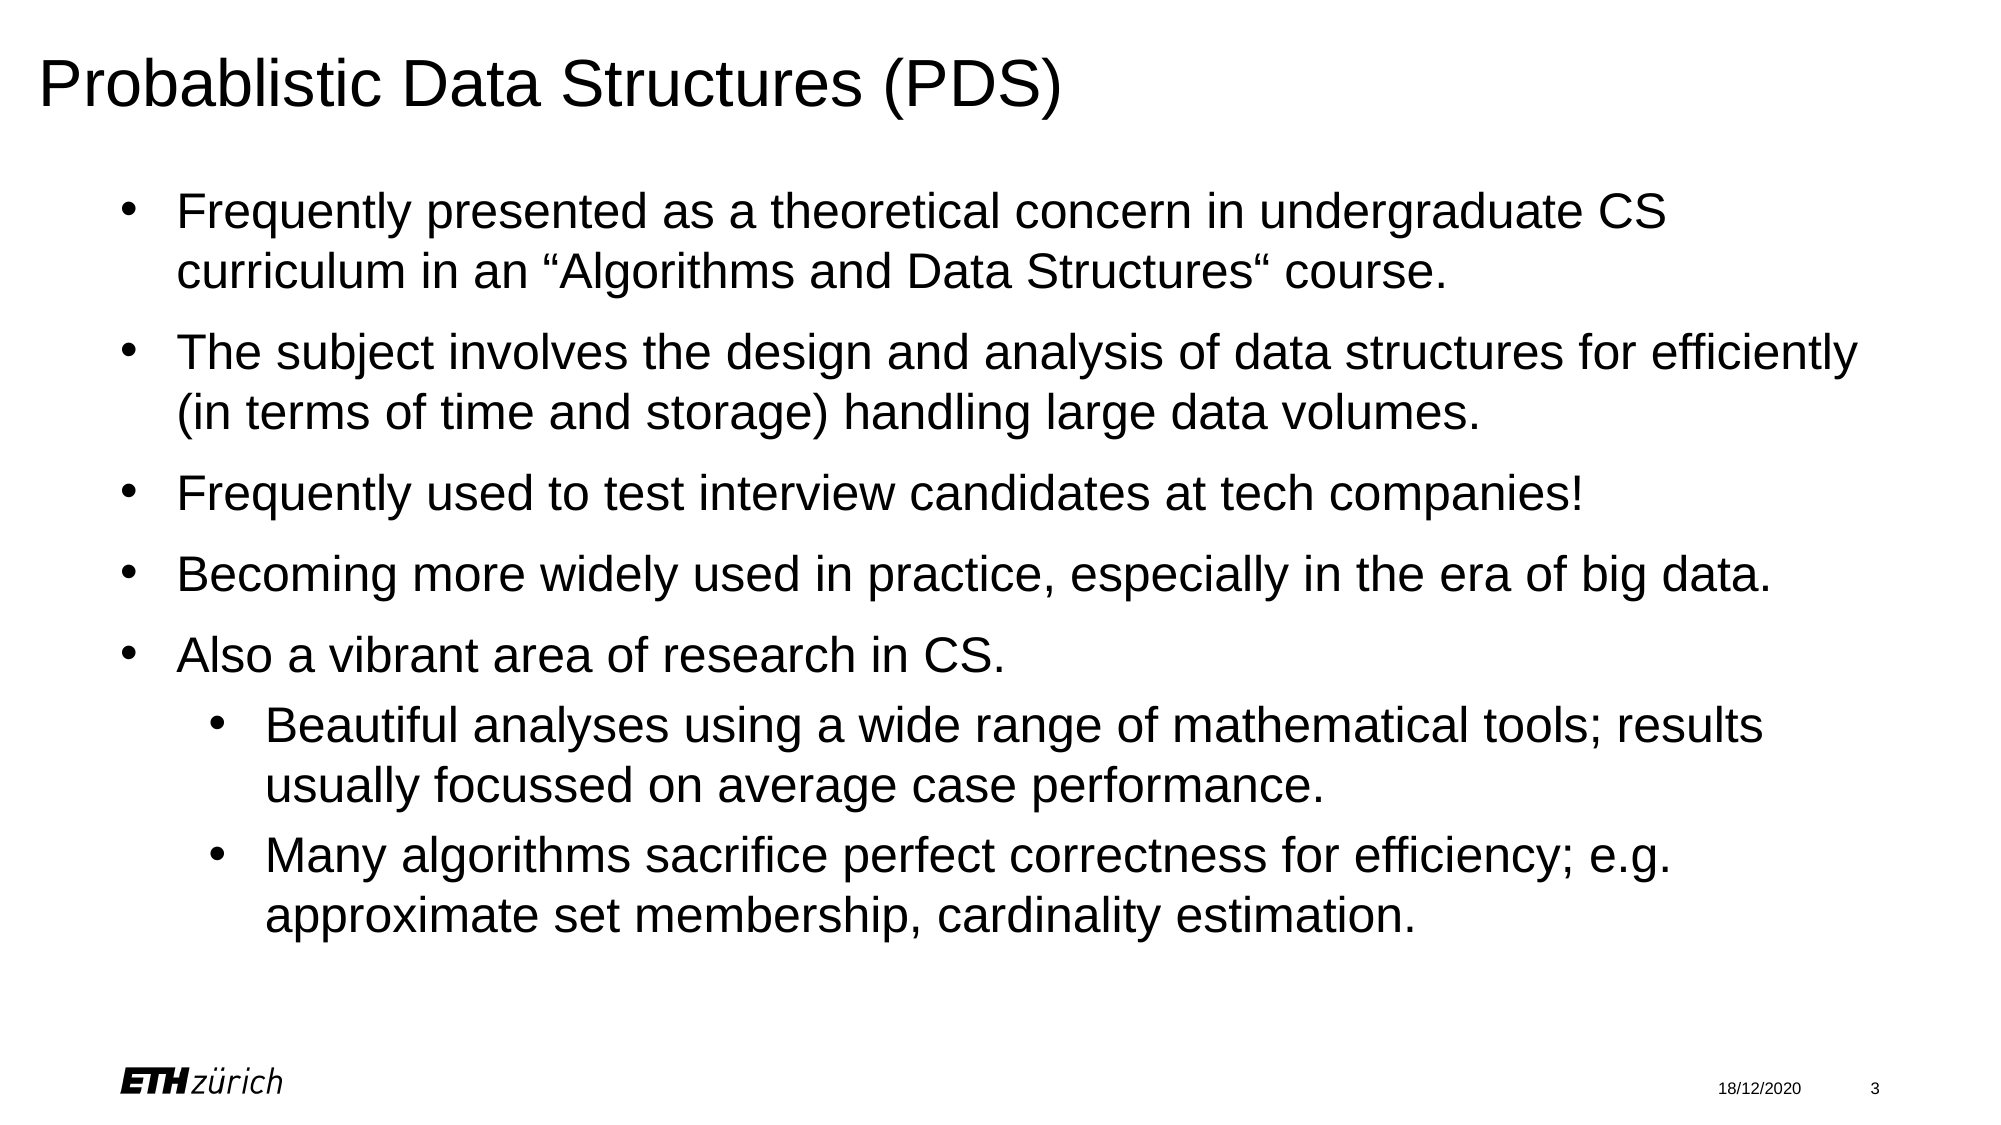

# Probablistic Data Structures (PDS)
Frequently presented as a theoretical concern in undergraduate CS curriculum in an “Algorithms and Data Structures“ course.
The subject involves the design and analysis of data structures for efficiently (in terms of time and storage) handling large data volumes.
Frequently used to test interview candidates at tech companies!
Becoming more widely used in practice, especially in the era of big data.
Also a vibrant area of research in CS.
Beautiful analyses using a wide range of mathematical tools; results usually focussed on average case performance.
Many algorithms sacrifice perfect correctness for efficiency; e.g. approximate set membership, cardinality estimation.

18/12/2020
3